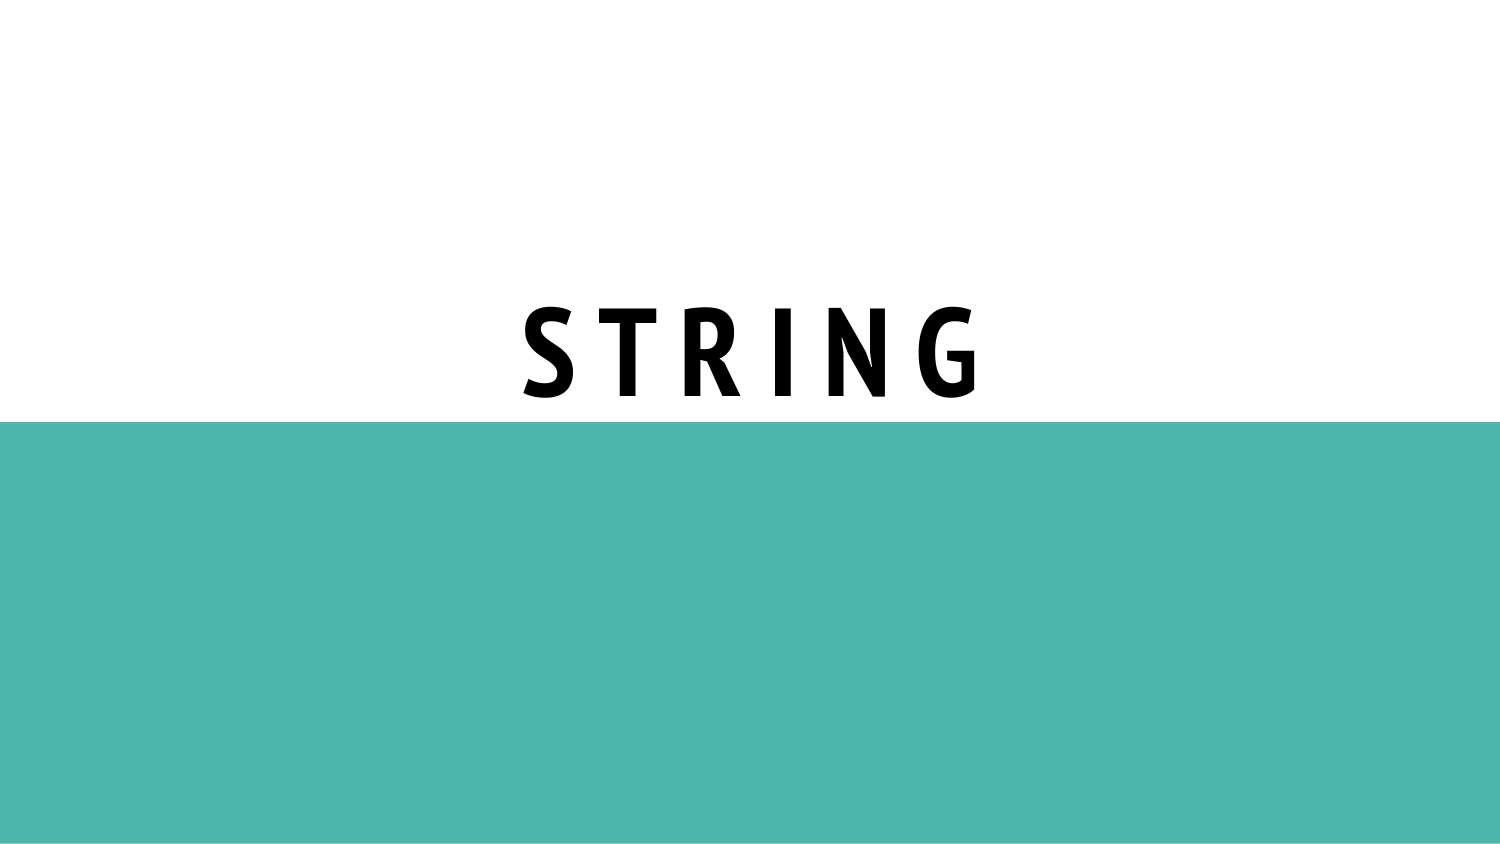

# S T R I N G